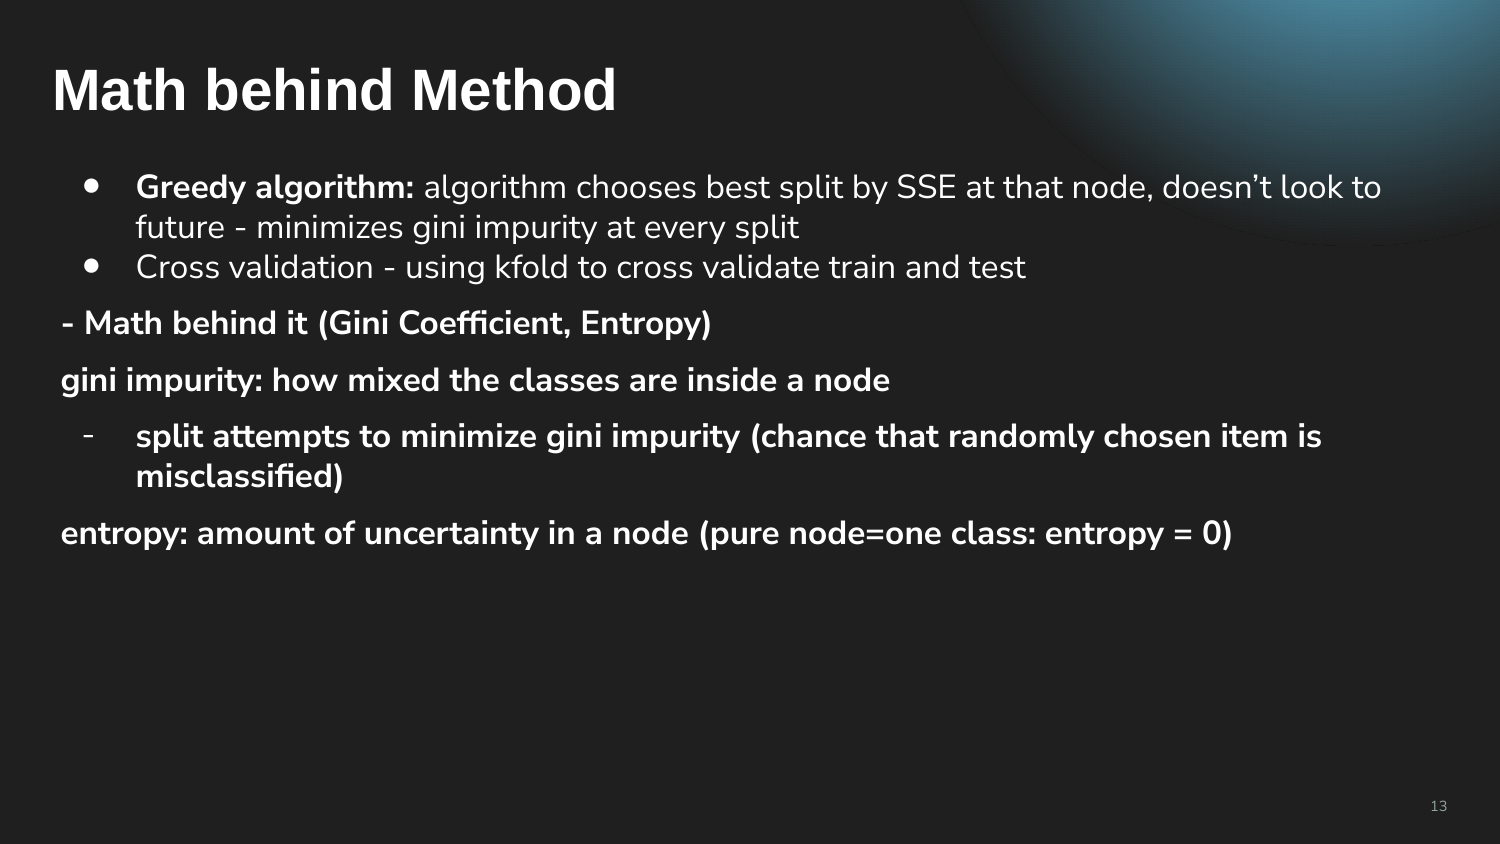

# Math behind Method
Greedy algorithm: algorithm chooses best split by SSE at that node, doesn’t look to future - minimizes gini impurity at every split
Cross validation - using kfold to cross validate train and test
- Math behind it (Gini Coefficient, Entropy)
gini impurity: how mixed the classes are inside a node
split attempts to minimize gini impurity (chance that randomly chosen item is misclassified)
entropy: amount of uncertainty in a node (pure node=one class: entropy = 0)